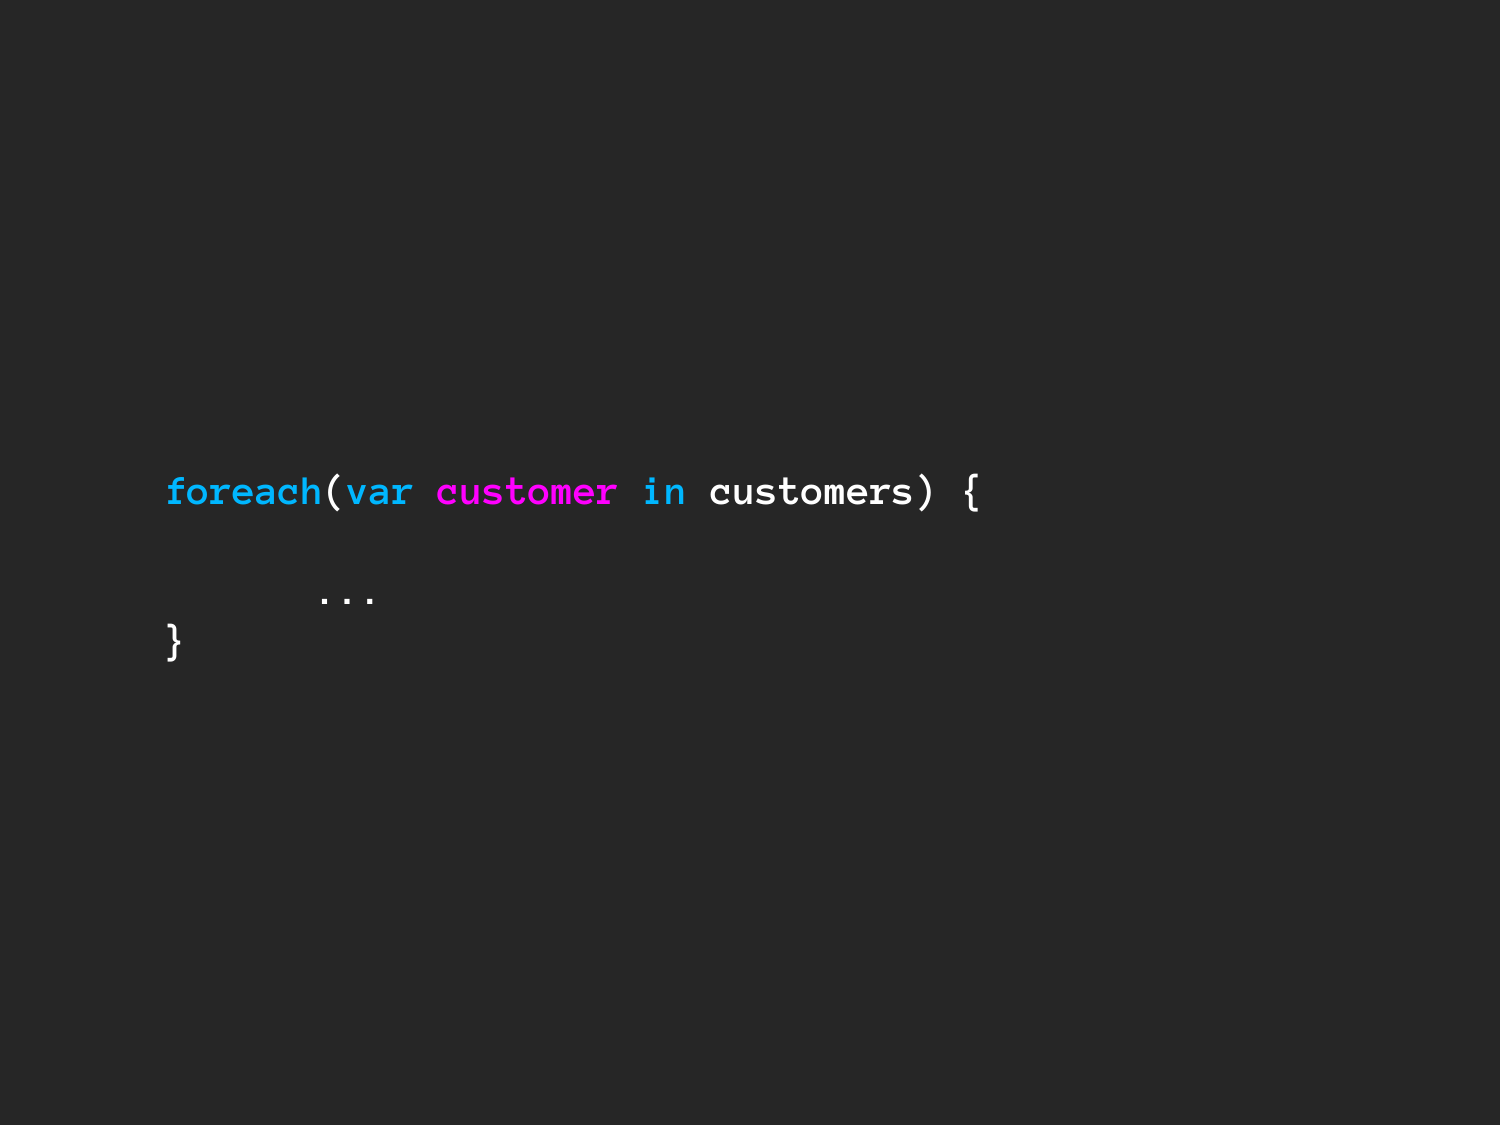

# foreach(var customer in customers) { ... }